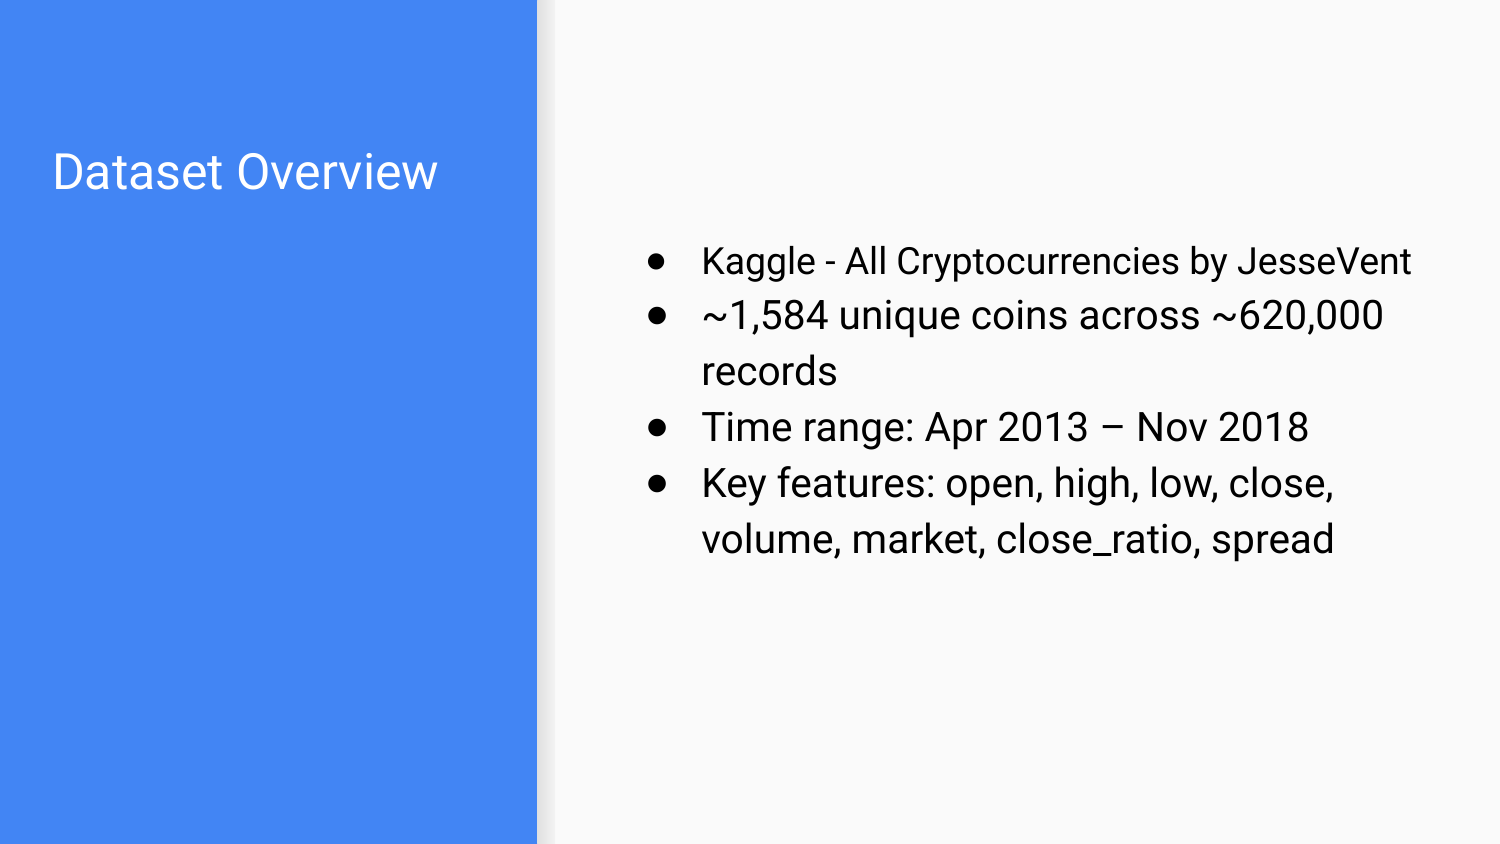

# Dataset Overview
Kaggle - All Cryptocurrencies by JesseVent
~1,584 unique coins across ~620,000 records
Time range: Apr 2013 – Nov 2018
Key features: open, high, low, close, volume, market, close_ratio, spread